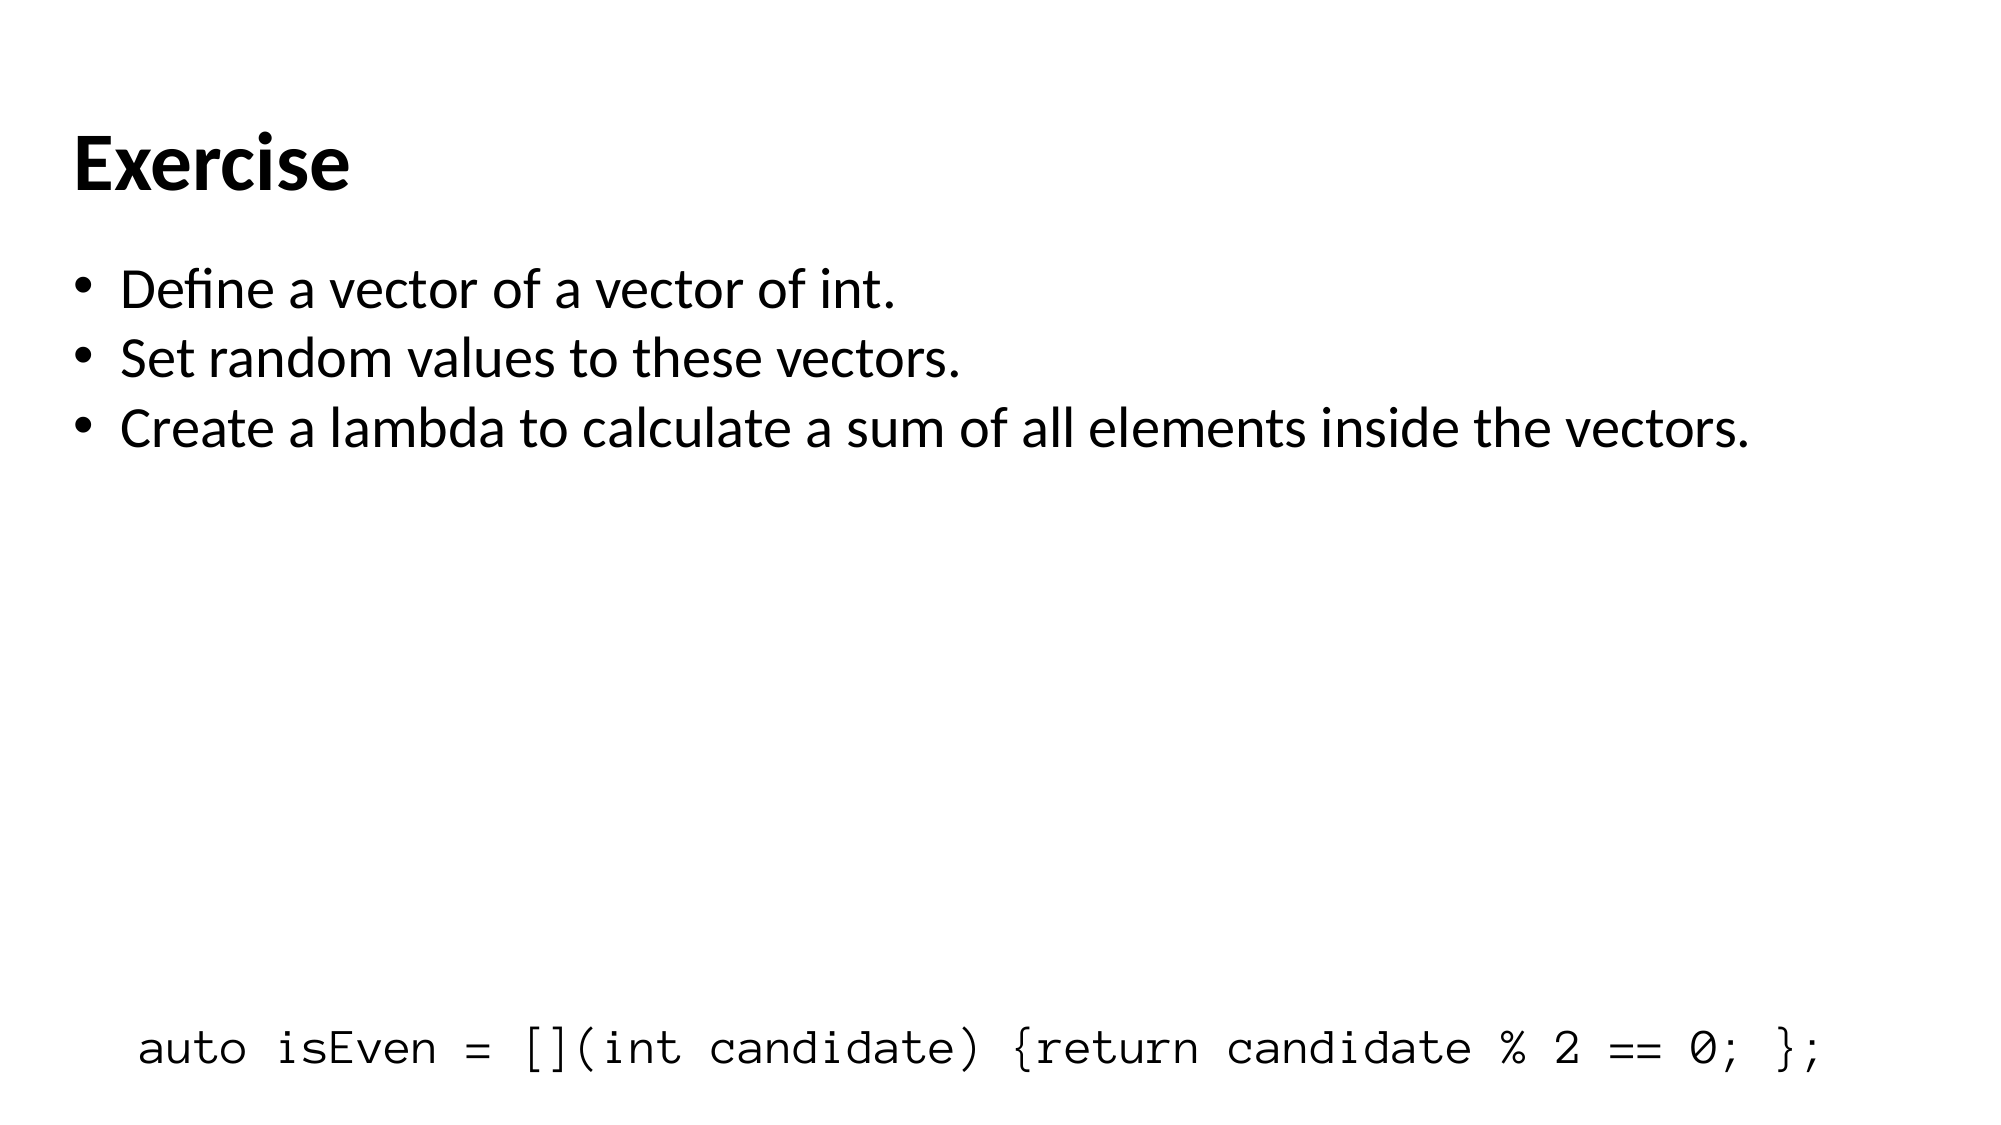

Exercise
Define a vector of a vector of int.
Set random values to these vectors.
Create a lambda to calculate a sum of all elements inside the vectors.
auto isEven = [](int candidate) {return candidate % 2 == 0; };